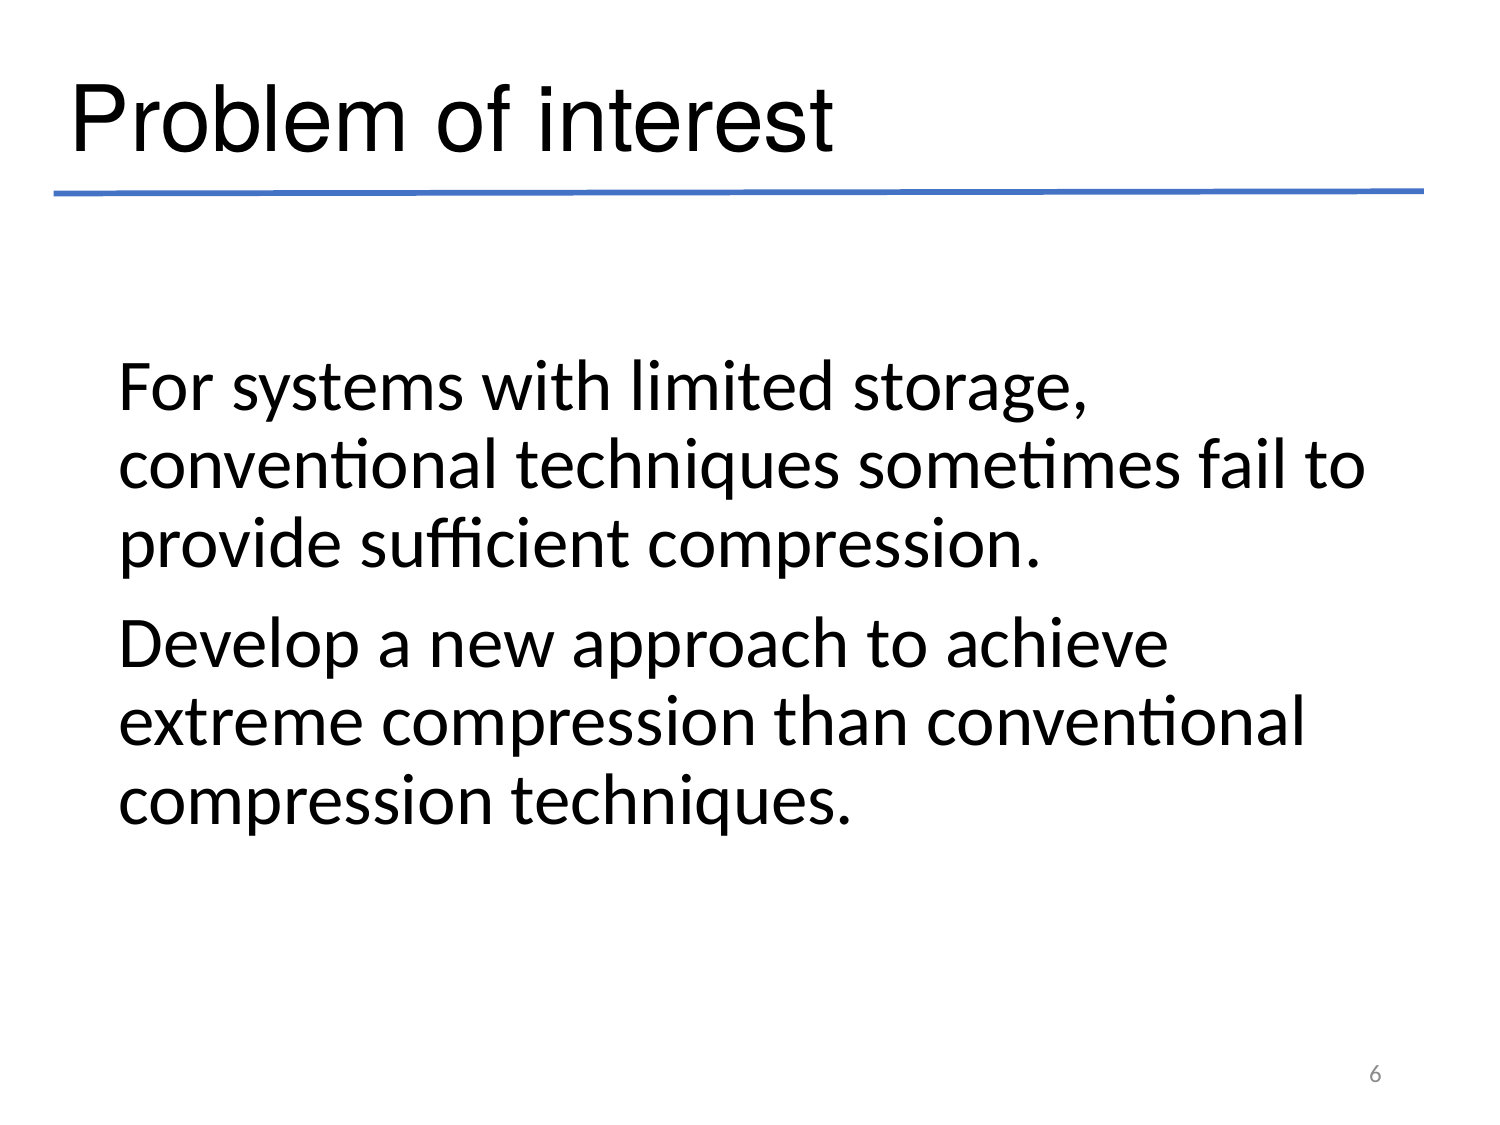

# Problem of interest

For systems with limited storage, conventional techniques sometimes fail to provide sufficient compression.
Develop a new approach to achieve extreme compression than conventional compression techniques.
6